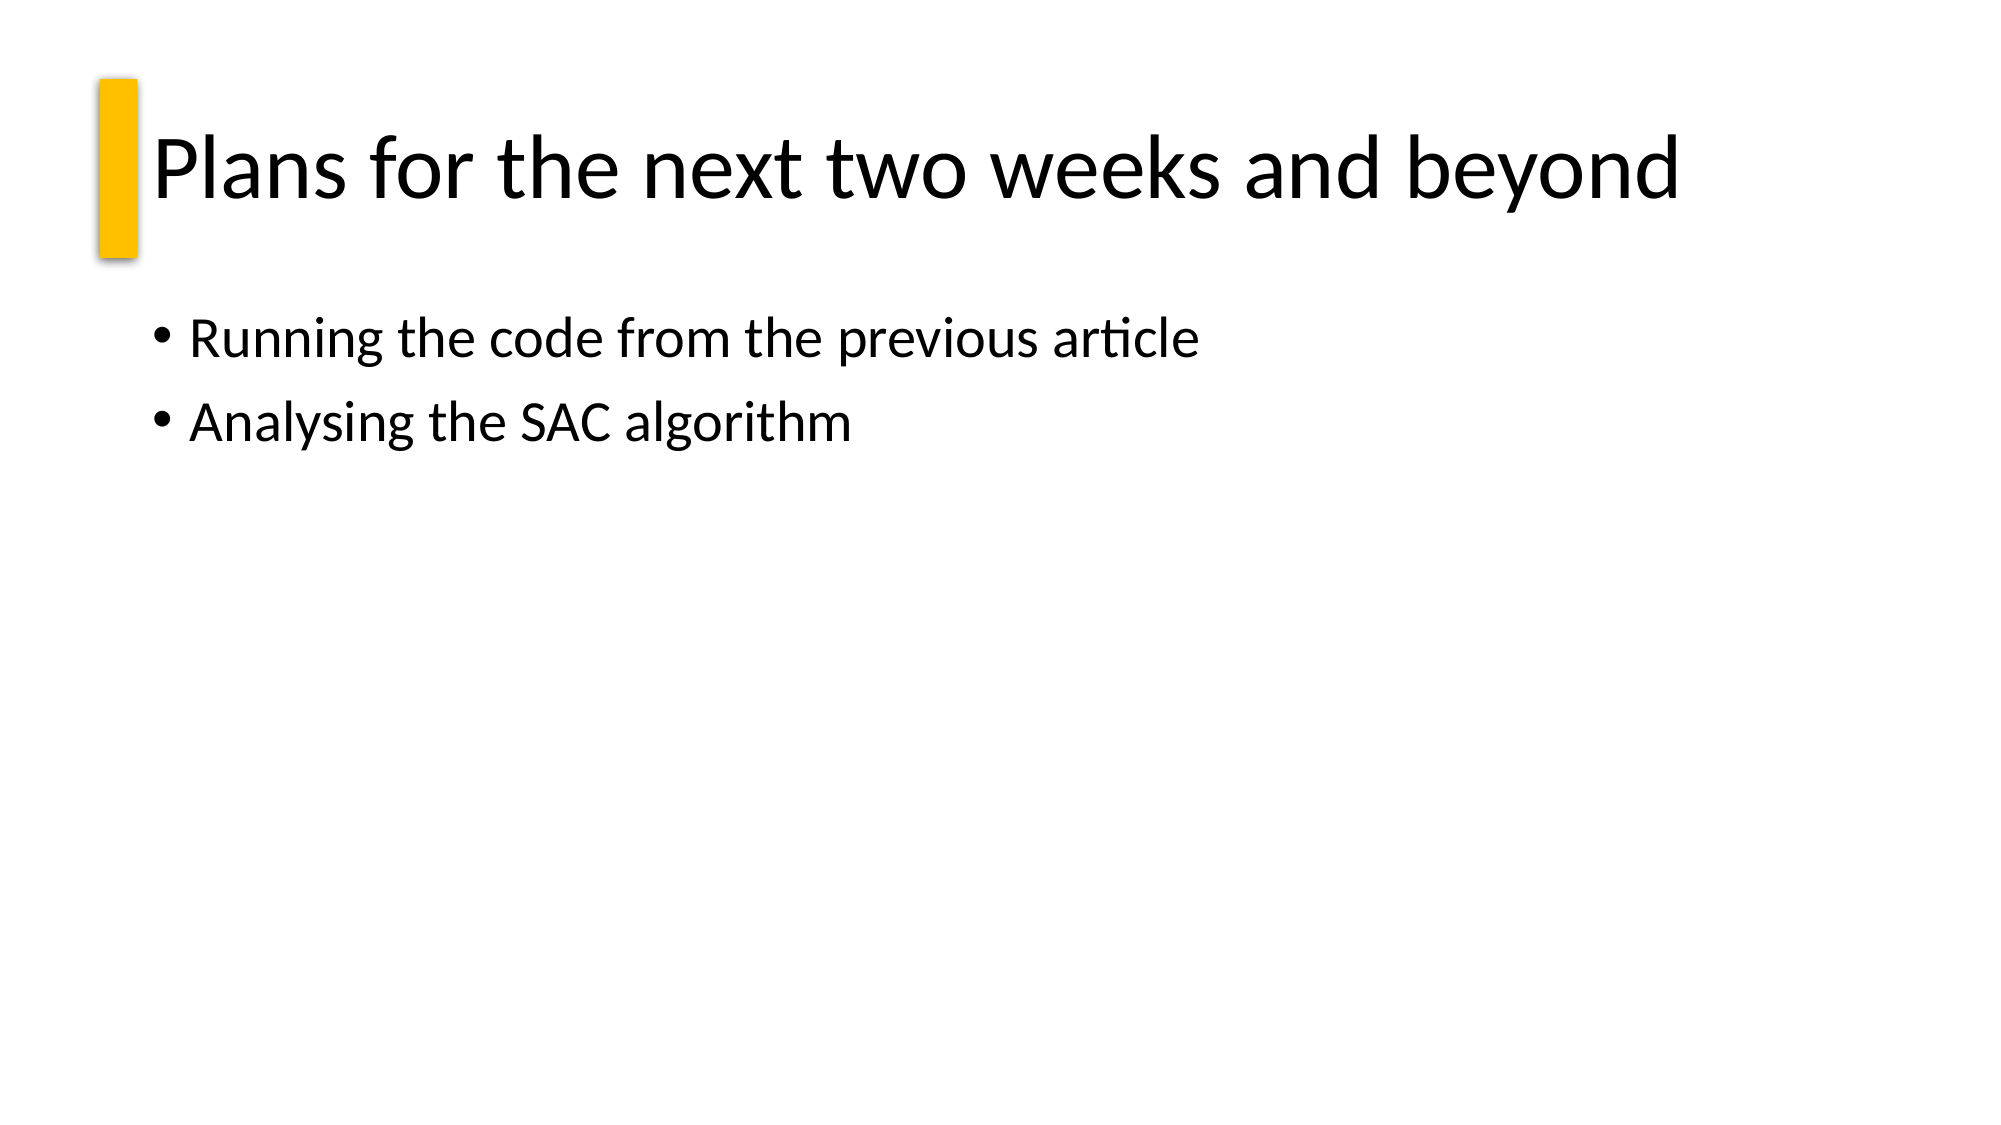

# Plans for the next two weeks and beyond

Running the code from the previous article
Analysing the SAC algorithm